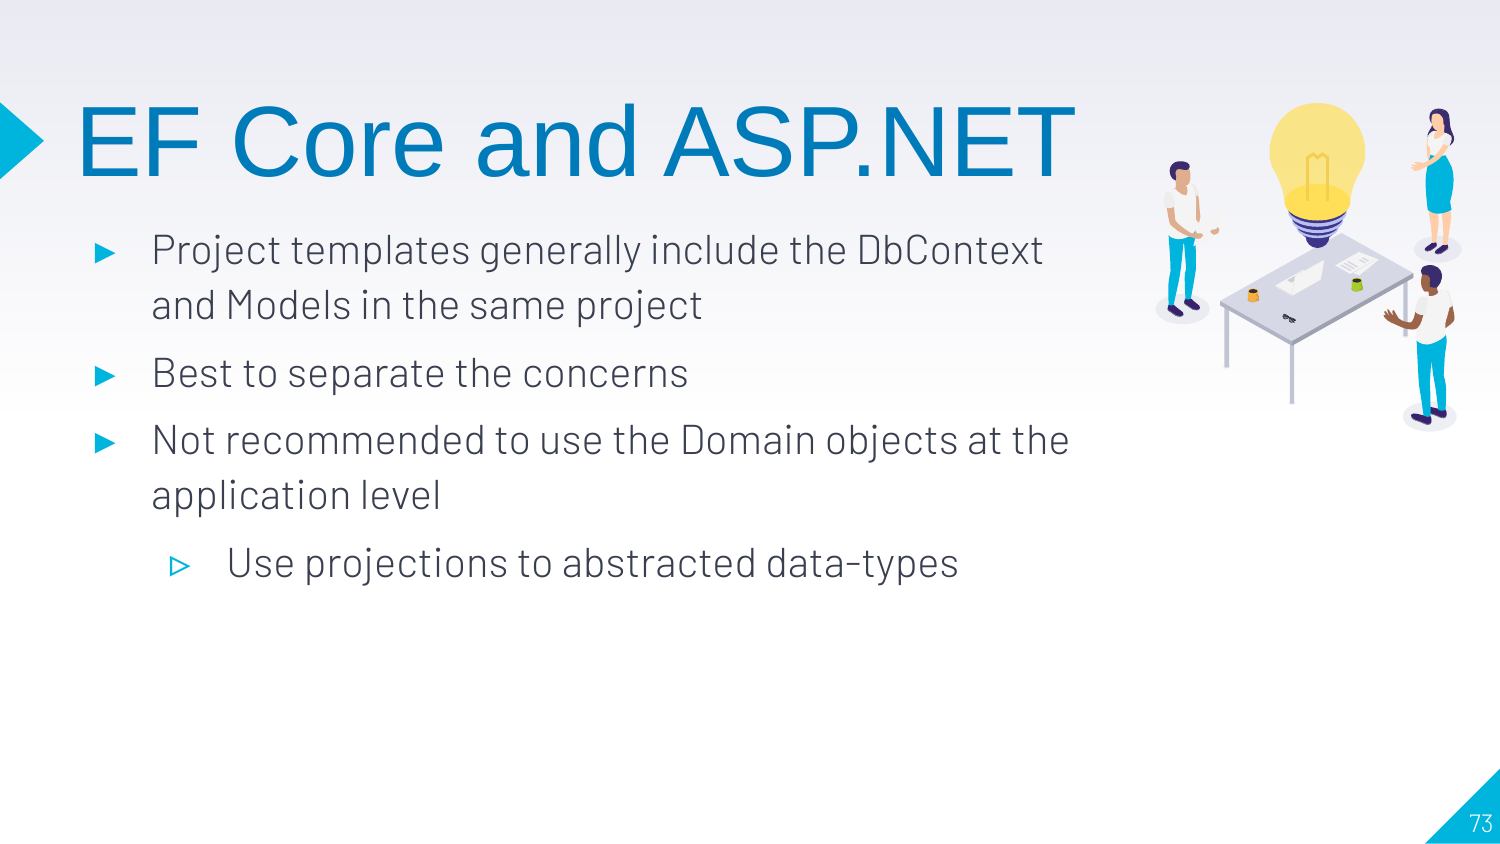

# EF Core and ASP.NET

Project templates generally include the DbContext and Models in the same project
Best to separate the concerns
Not recommended to use the Domain objects at the application level
Use projections to abstracted data-types

73